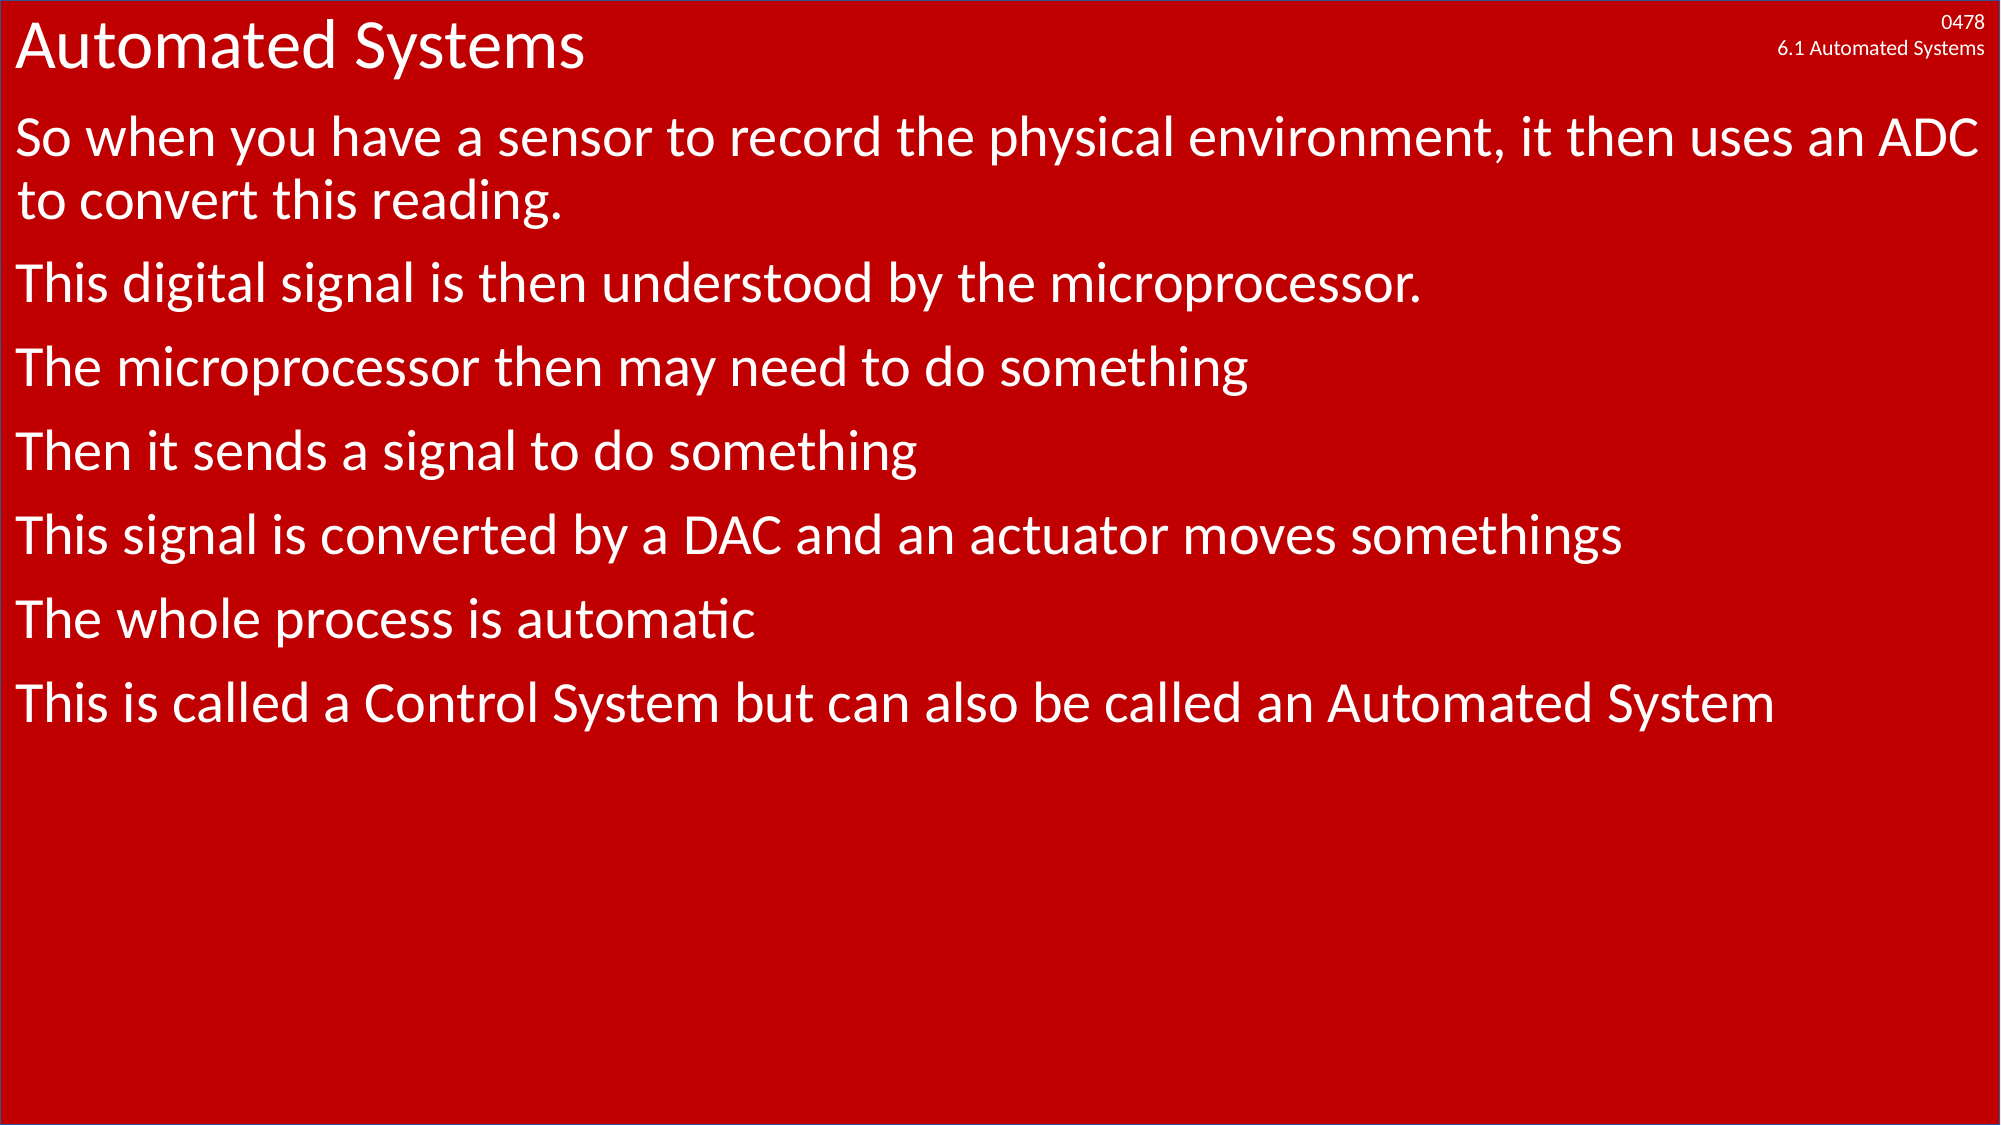

# Automated Systems
So when you have a sensor to record the physical environment, it then uses an ADC to convert this reading.
This digital signal is then understood by the microprocessor.
The microprocessor then may need to do something
Then it sends a signal to do something
This signal is converted by a DAC and an actuator moves somethings
The whole process is automatic
This is called a Control System but can also be called an Automated System